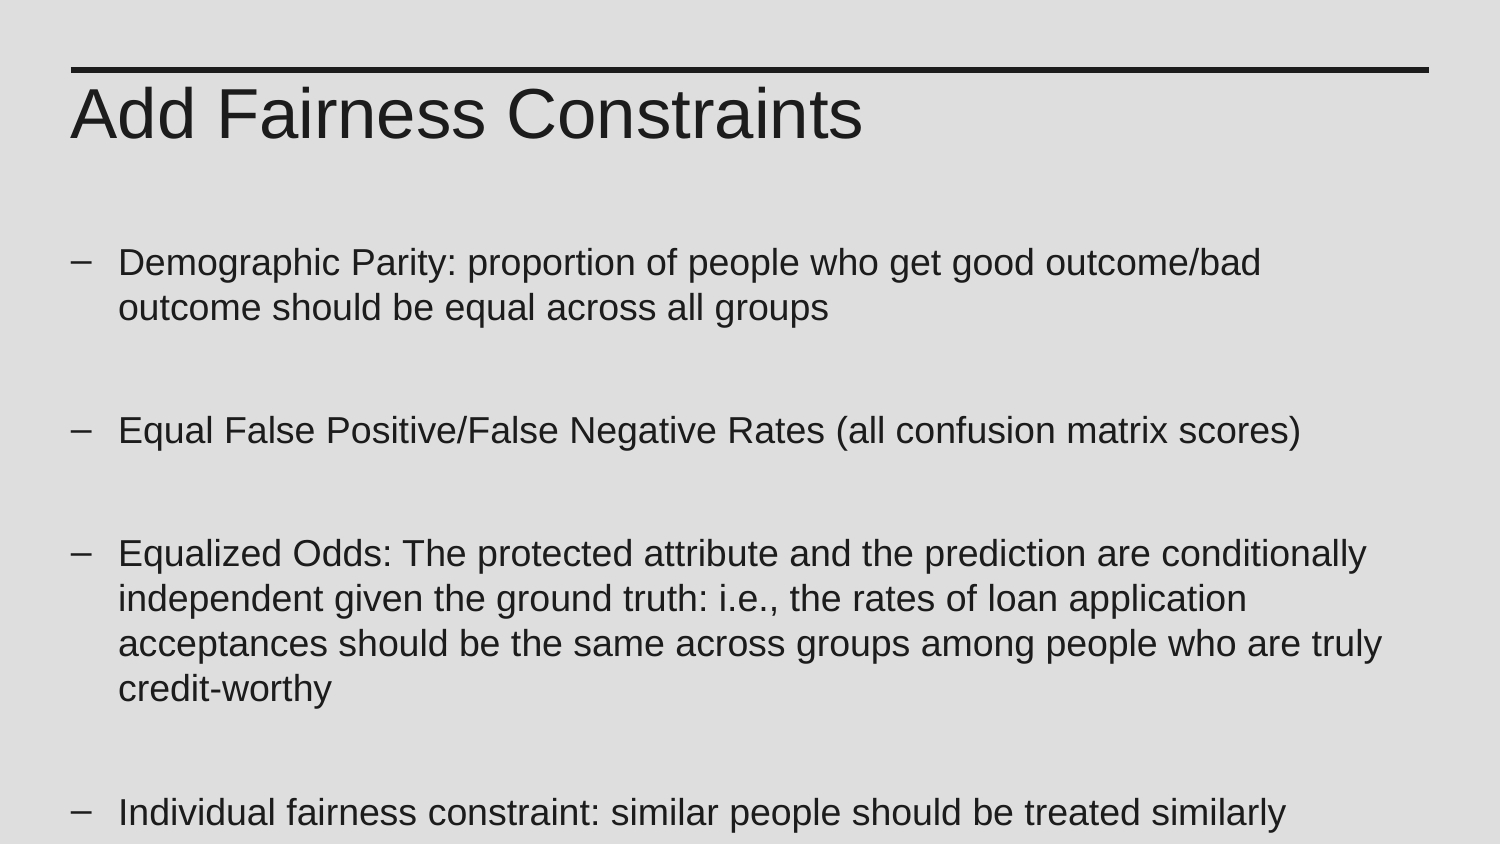

Add Fairness Constraints
Demographic Parity: proportion of people who get good outcome/bad outcome should be equal across all groups

Equal False Positive/False Negative Rates (all confusion matrix scores)

Equalized Odds: The protected attribute and the prediction are conditionally independent given the ground truth: i.e., the rates of loan application acceptances should be the same across groups among people who are truly credit-worthy

Individual fairness constraint: similar people should be treated similarly